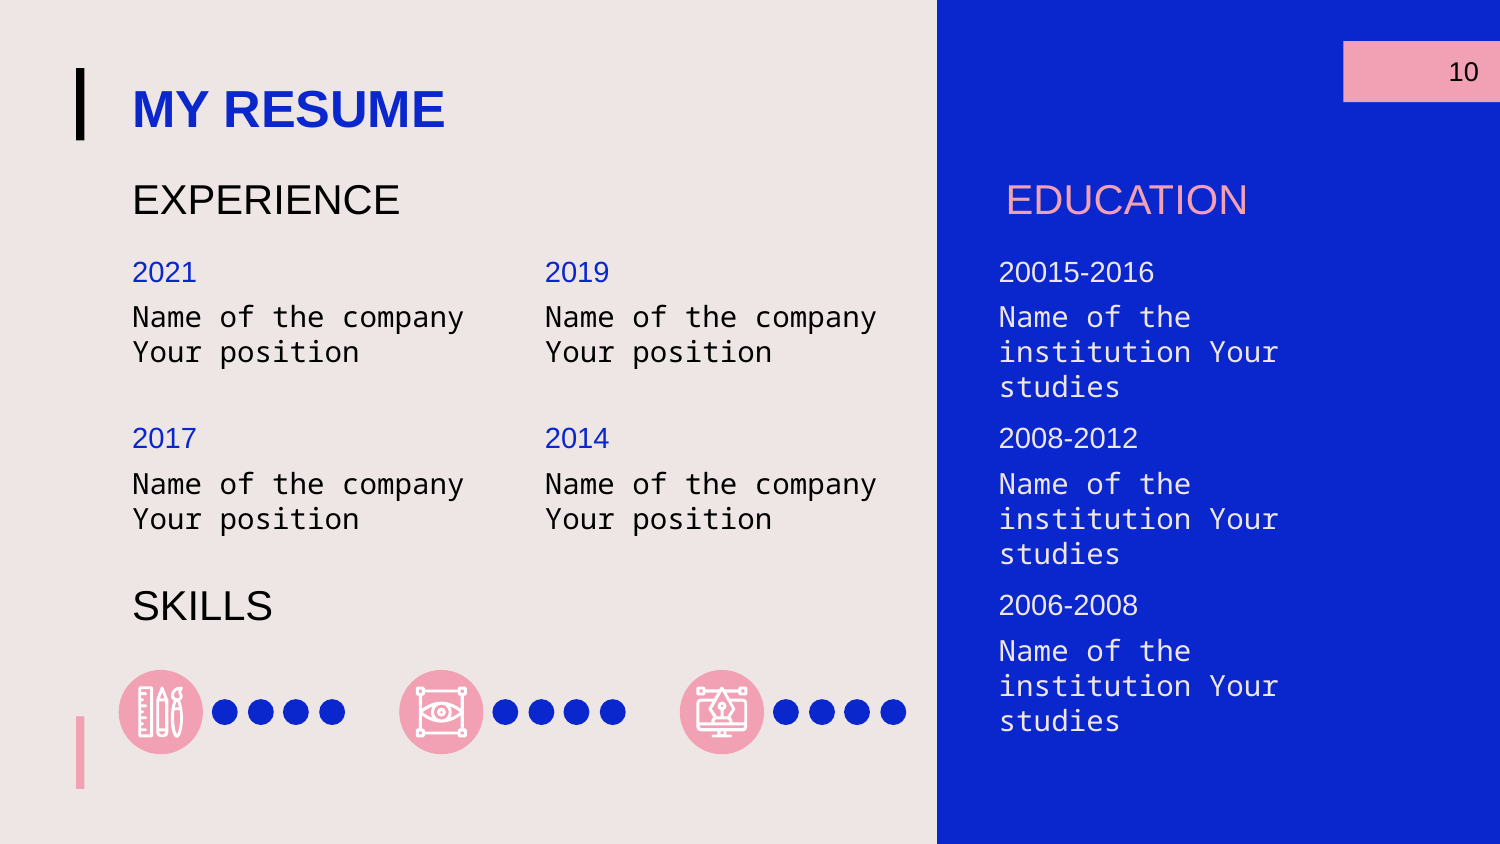

10
# MY RESUME
EXPERIENCE
EDUCATION
2021
2019
20015-2016
Name of the company
Your position
Name of the company
Your position
Name of the institution Your studies
2017
2014
2008-2012
Name of the company
Your position
Name of the company
Your position
Name of the institution Your studies
SKILLS
2006-2008
Name of the institution Your studies